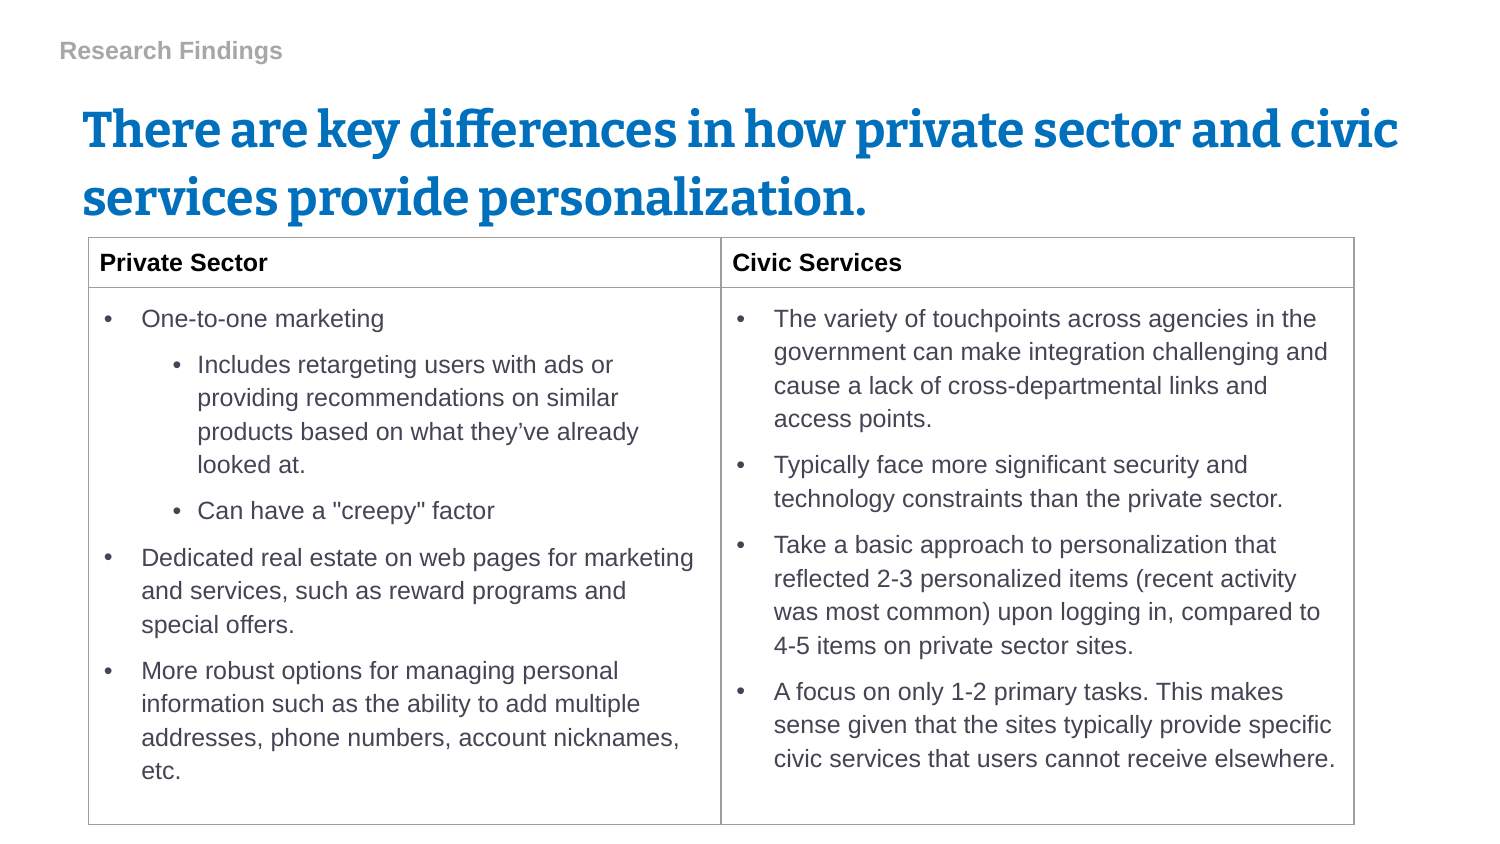

Research Findings
# There are key differences in how private sector and civic services provide personalization.
| Private Sector | Civic Services |
| --- | --- |
| One-to-one marketing Includes retargeting users with ads or providing recommendations on similar products based on what they’ve already looked at.  Can have a "creepy" factor Dedicated real estate on web pages for marketing and services, such as reward programs and special offers. More robust options for managing personal information such as the ability to add multiple addresses, phone numbers, account nicknames, etc. | The variety of touchpoints across agencies in the government can make integration challenging and cause a lack of cross-departmental links and access points. Typically face more significant security and technology constraints than the private sector. Take a basic approach to personalization that reflected 2-3 personalized items (recent activity was most common) upon logging in, compared to 4-5 items on private sector sites. A focus on only 1-2 primary tasks. This makes sense given that the sites typically provide specific civic services that users cannot receive elsewhere. |